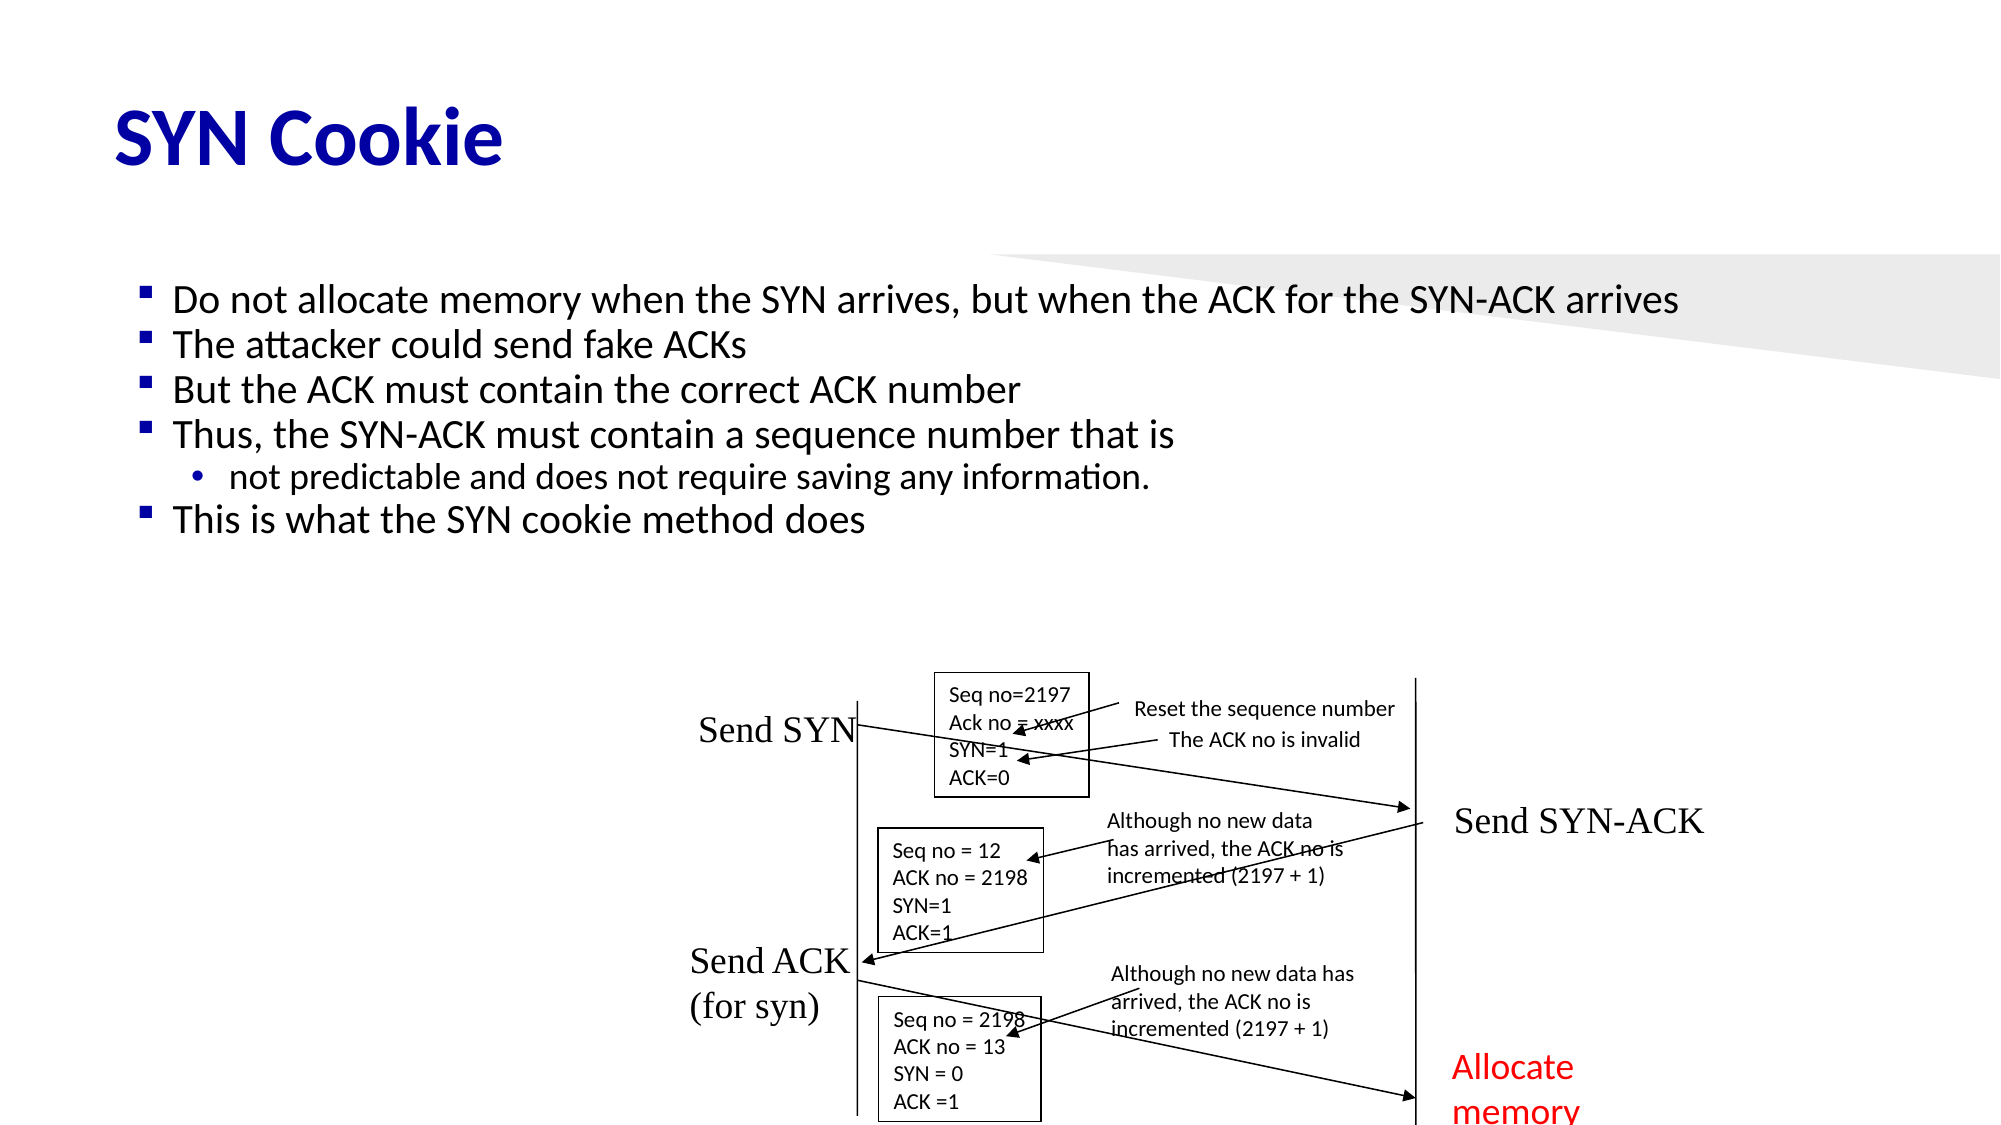

# SYN Cookie
Do not allocate memory when the SYN arrives, but when the ACK for the SYN-ACK arrives
The attacker could send fake ACKs
But the ACK must contain the correct ACK number
Thus, the SYN-ACK must contain a sequence number that is
not predictable and does not require saving any information.
This is what the SYN cookie method does
Seq no=2197
Ack no = xxxx
SYN=1
ACK=0

Reset the sequence number
Send SYN

The ACK no is invalid

Send SYN-ACK
Although no new data has arrived, the ACK no is incremented (2197 + 1)

Seq no = 12
ACK no = 2198
SYN=1
ACK=1

Send ACK
(for syn)
Although no new data has arrived, the ACK no is incremented (2197 + 1)

Seq no = 2198
ACK no = 13
SYN = 0
ACK =1
Allocate
memory